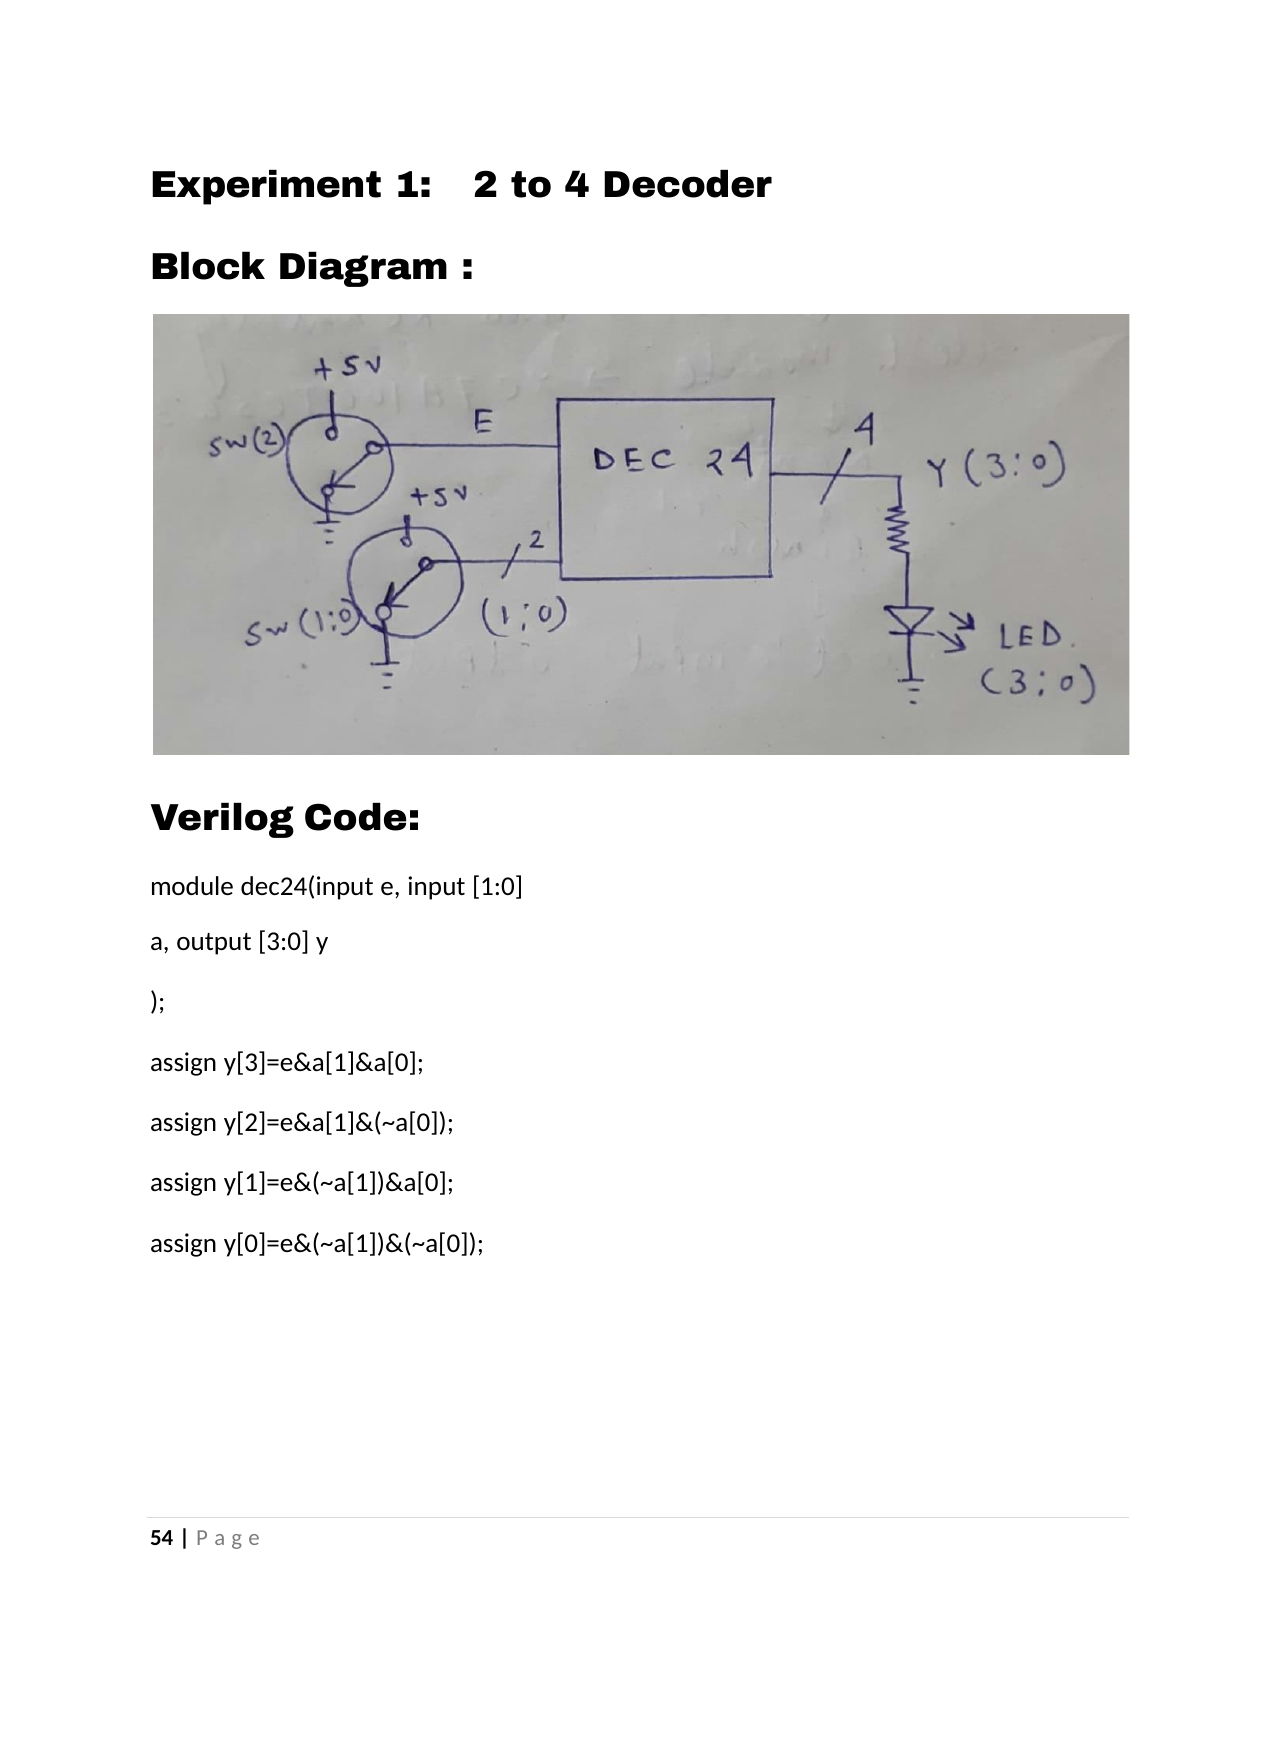

Experiment 1:
2 to 4 Decoder
Block Diagram :

Verilog Code:
module dec24(input e, input [1:0] a, output [3:0] y

);

assign y[3]=e&a[1]&a[0];

assign y[2]=e&a[1]&(~a[0]);

assign y[1]=e&(~a[1])&a[0];

assign y[0]=e&(~a[1])&(~a[0]);

54 | P a g e